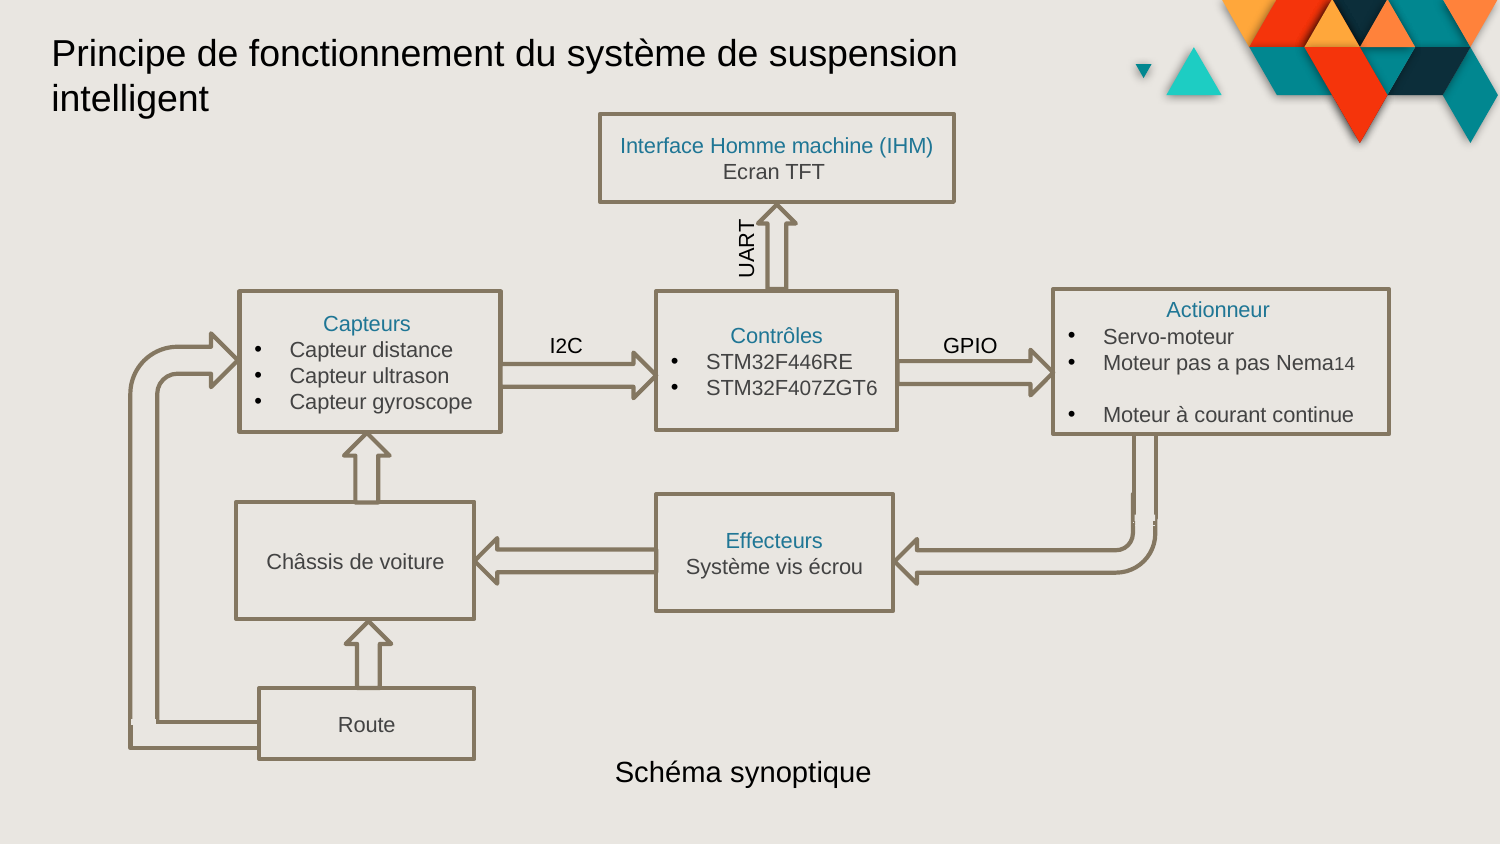

Principe de fonctionnement du système de suspension intelligent
Interface Homme machine (IHM)
Ecran TFT

UART
Actionneur
Servo-moteur
Moteur pas a pas Nema14
Moteur à courant continue

Capteurs
Capteur distance
Capteur ultrason
Capteur gyroscope

Contrôles
STM32F446RE
STM32F407ZGT6

I2C
GPIO

Effecteurs
Système vis écrou

Châssis de voiture

Route

Schéma synoptique